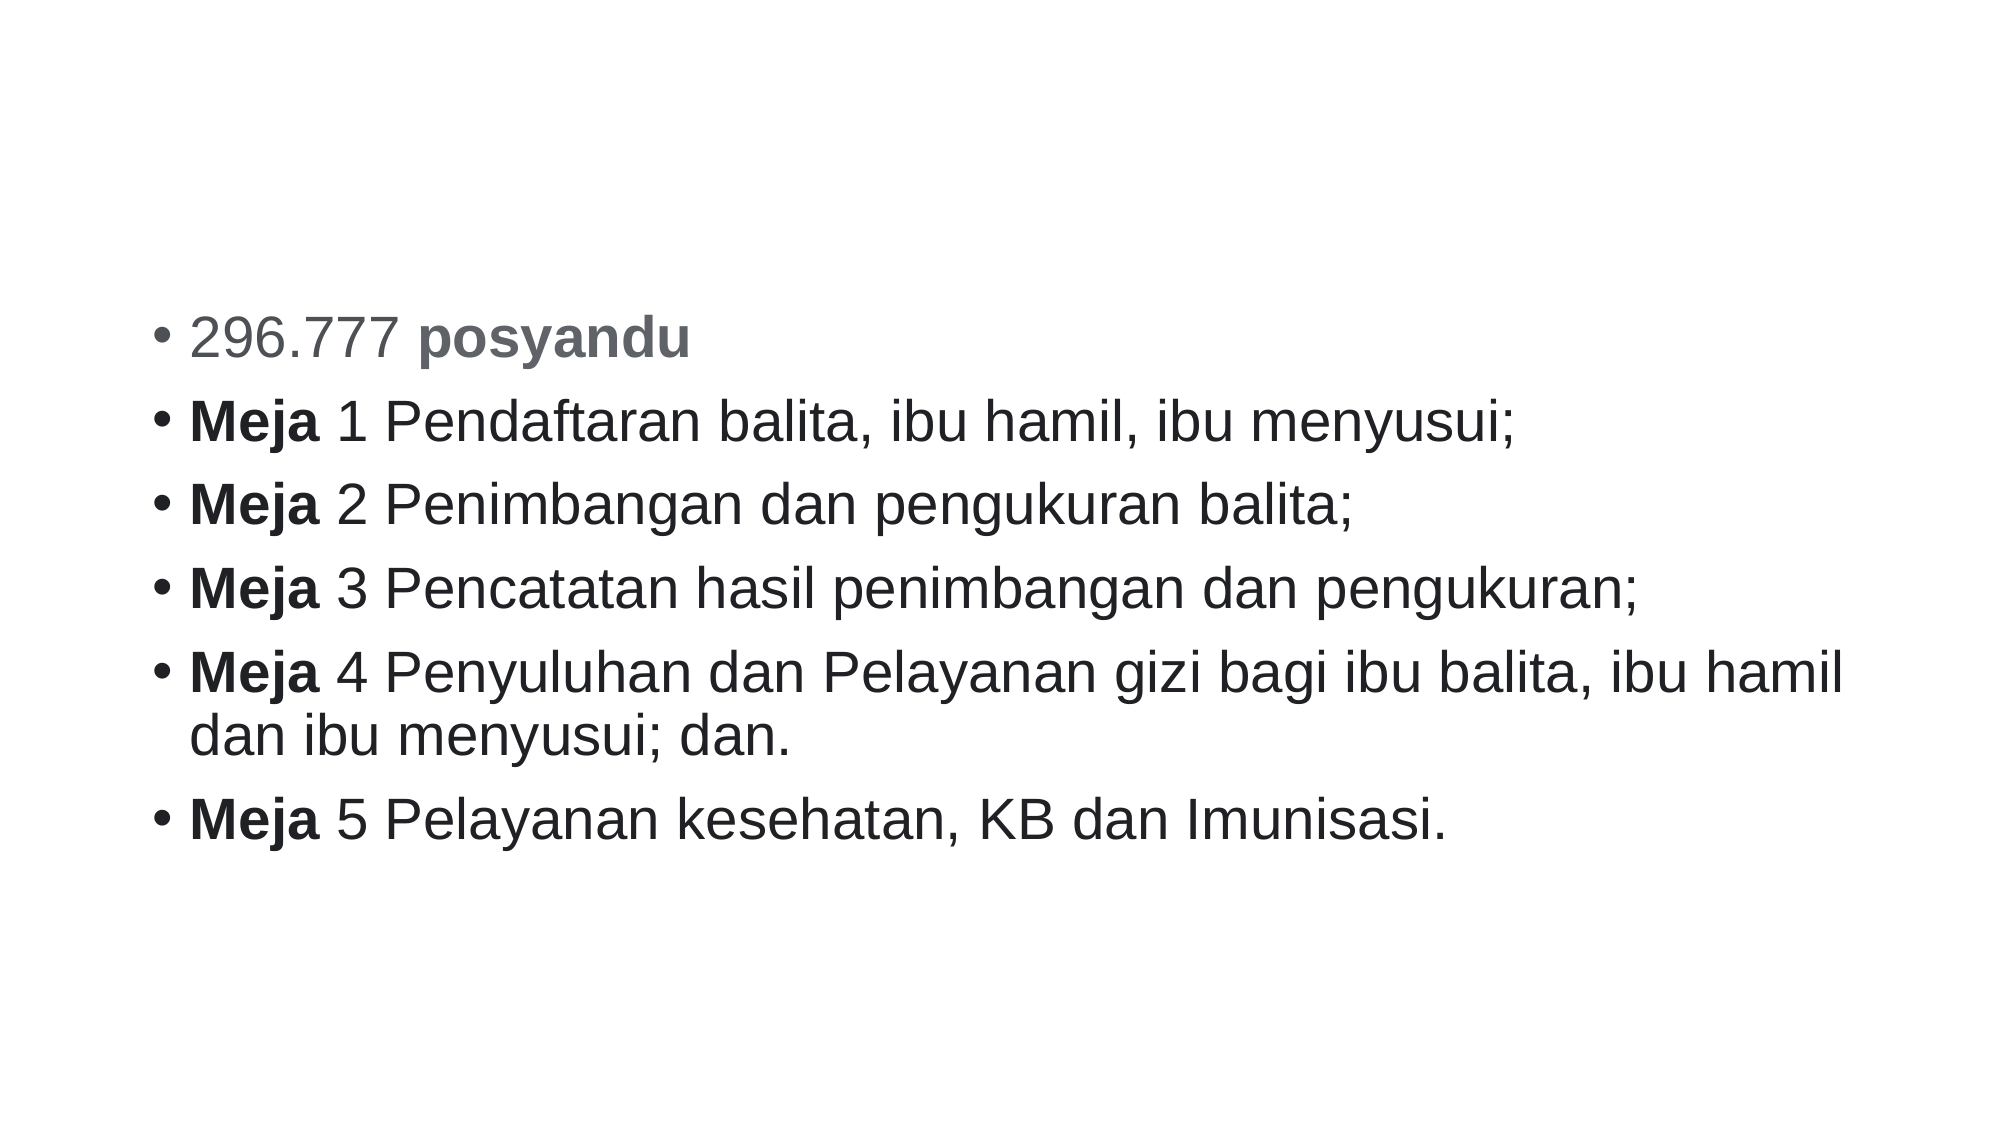

#
296.777 posyandu
Meja 1 Pendaftaran balita, ibu hamil, ibu menyusui;
Meja 2 Penimbangan dan pengukuran balita;
Meja 3 Pencatatan hasil penimbangan dan pengukuran;
Meja 4 Penyuluhan dan Pelayanan gizi bagi ibu balita, ibu hamil dan ibu menyusui; dan.
Meja 5 Pelayanan kesehatan, KB dan Imunisasi.